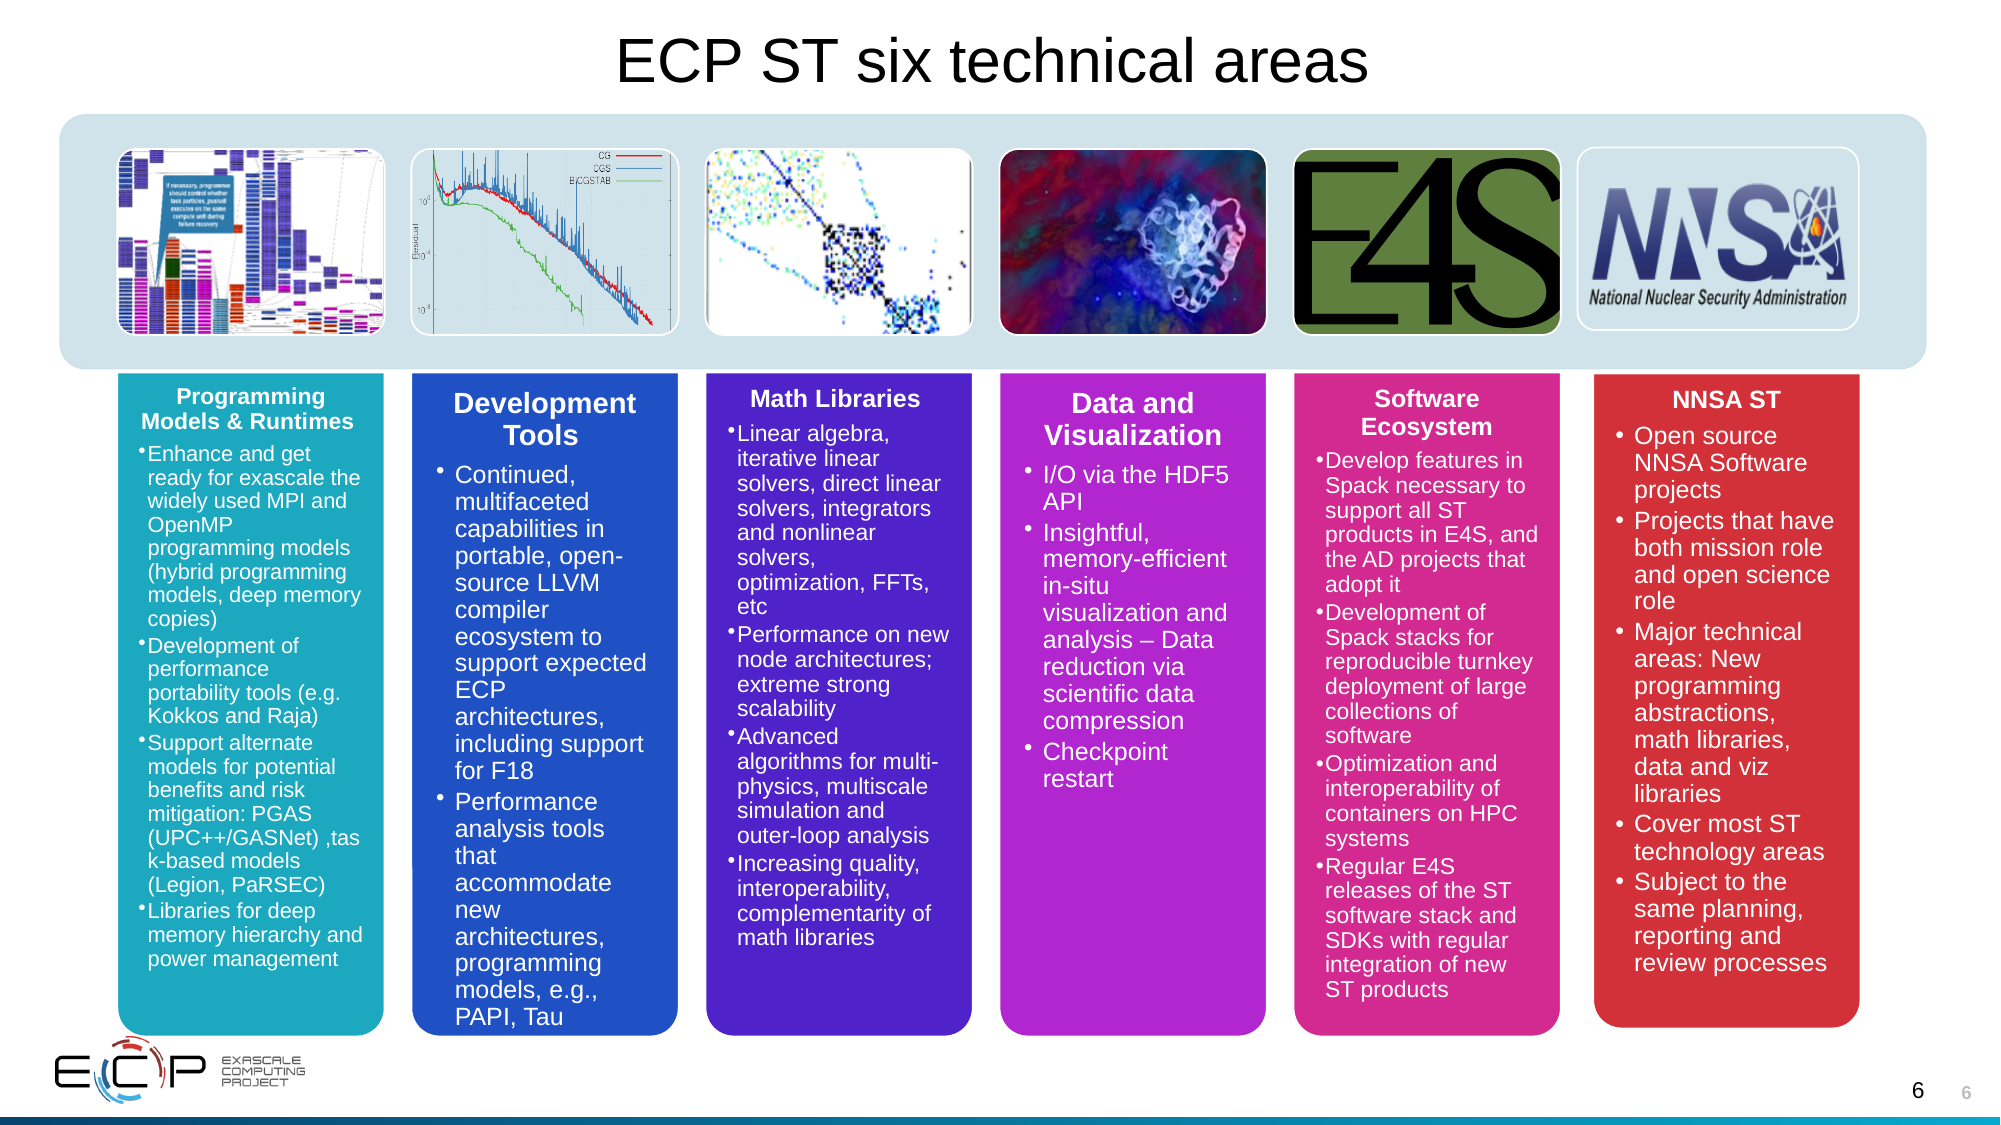

# ECP ST six technical areas
Programming Models & Runtimes
Enhance and get ready for exascale the widely used MPI and OpenMP programming models  (hybrid programming models, deep memory copies)
Development of performance portability tools (e.g. Kokkos and Raja)
Support alternate models for potential benefits and risk mitigation: PGAS (UPC++/GASNet) ,task-based models (Legion, PaRSEC)
Libraries for deep memory hierarchy and power management
Development Tools
Continued, multifaceted capabilities in portable, open-source LLVM compiler ecosystem to support expected ECP architectures, including support for F18
Performance analysis tools that accommodate new architectures, programming models, e.g., PAPI, Tau
Math Libraries
Linear algebra, iterative linear solvers, direct linear solvers, integrators and nonlinear solvers, optimization, FFTs, etc
Performance on new node architectures; extreme strong scalability
Advanced algorithms for multi-physics, multiscale simulation and outer-loop analysis
Increasing quality, interoperability, complementarity of math libraries
Data and Visualization
I/O via the HDF5 API
Insightful, memory-efficient in-situ visualization and analysis – Data reduction via scientific data compression
Checkpoint restart
Software Ecosystem
Develop features in Spack necessary to support all ST products in E4S, and the AD projects that adopt it
Development of Spack stacks for reproducible turnkey deployment of large collections of software
Optimization and interoperability of containers on HPC systems
Regular E4S releases of the ST software stack and SDKs with regular integration of new ST products
NNSA ST
Open source NNSA Software projects
Projects that have both mission role and open science role
Major technical areas: New programming abstractions, math libraries, data and viz libraries
Cover most ST technology areas
Subject to the same planning, reporting and review processes
6